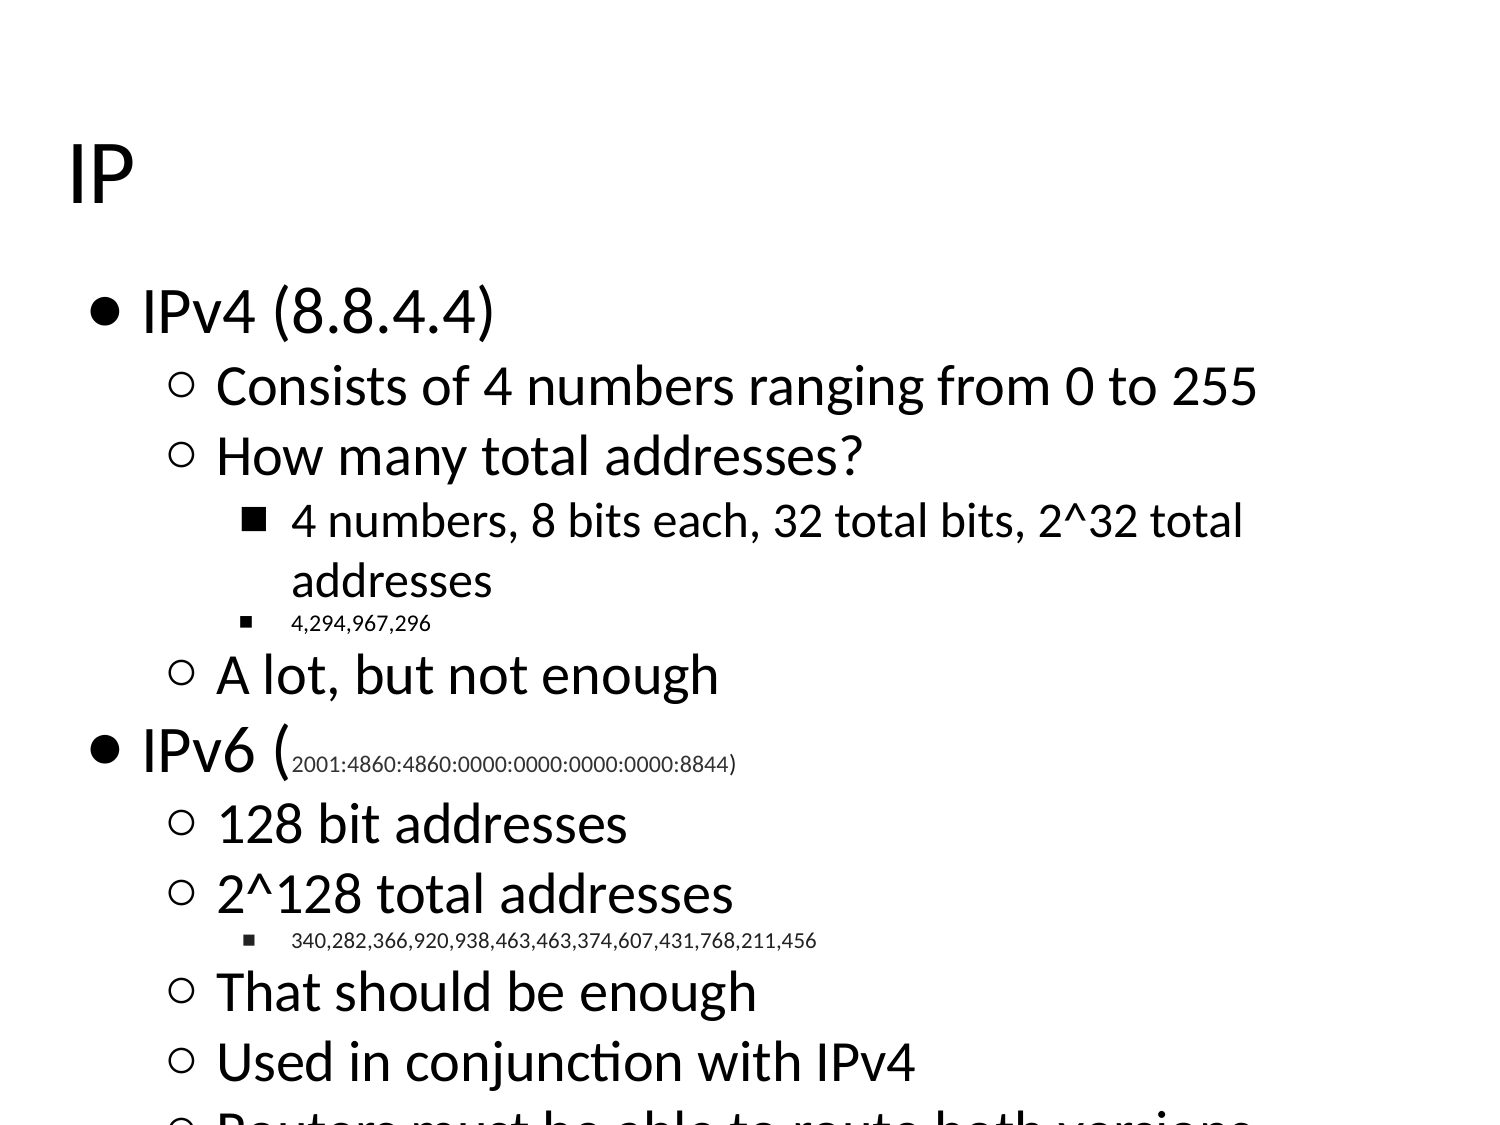

# IP
IPv4 (8.8.4.4)
Consists of 4 numbers ranging from 0 to 255
How many total addresses?
4 numbers, 8 bits each, 32 total bits, 2^32 total addresses
4,294,967,296
A lot, but not enough
IPv6 (2001:4860:4860:0000:0000:0000:0000:8844)
128 bit addresses
2^128 total addresses
340,282,366,920,938,463,463,374,607,431,768,211,456
That should be enough
Used in conjunction with IPv4
Routers must be able to route both versions